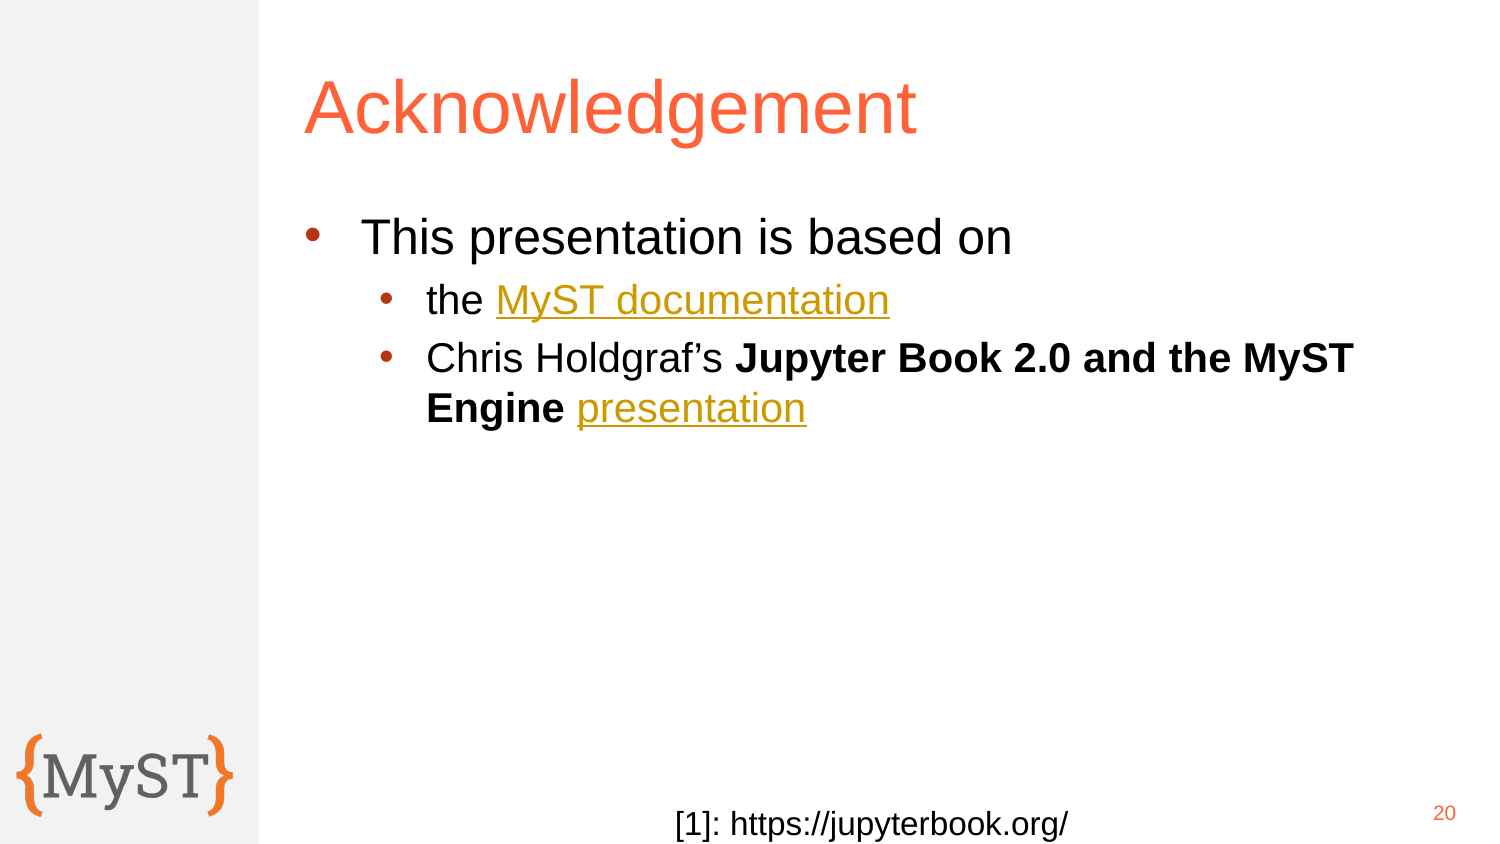

# Acknowledgement
This presentation is based on
the MyST documentation
Chris Holdgraf’s Jupyter Book 2.0 and the MyST Engine presentation
[1]: https://jupyterbook.org/